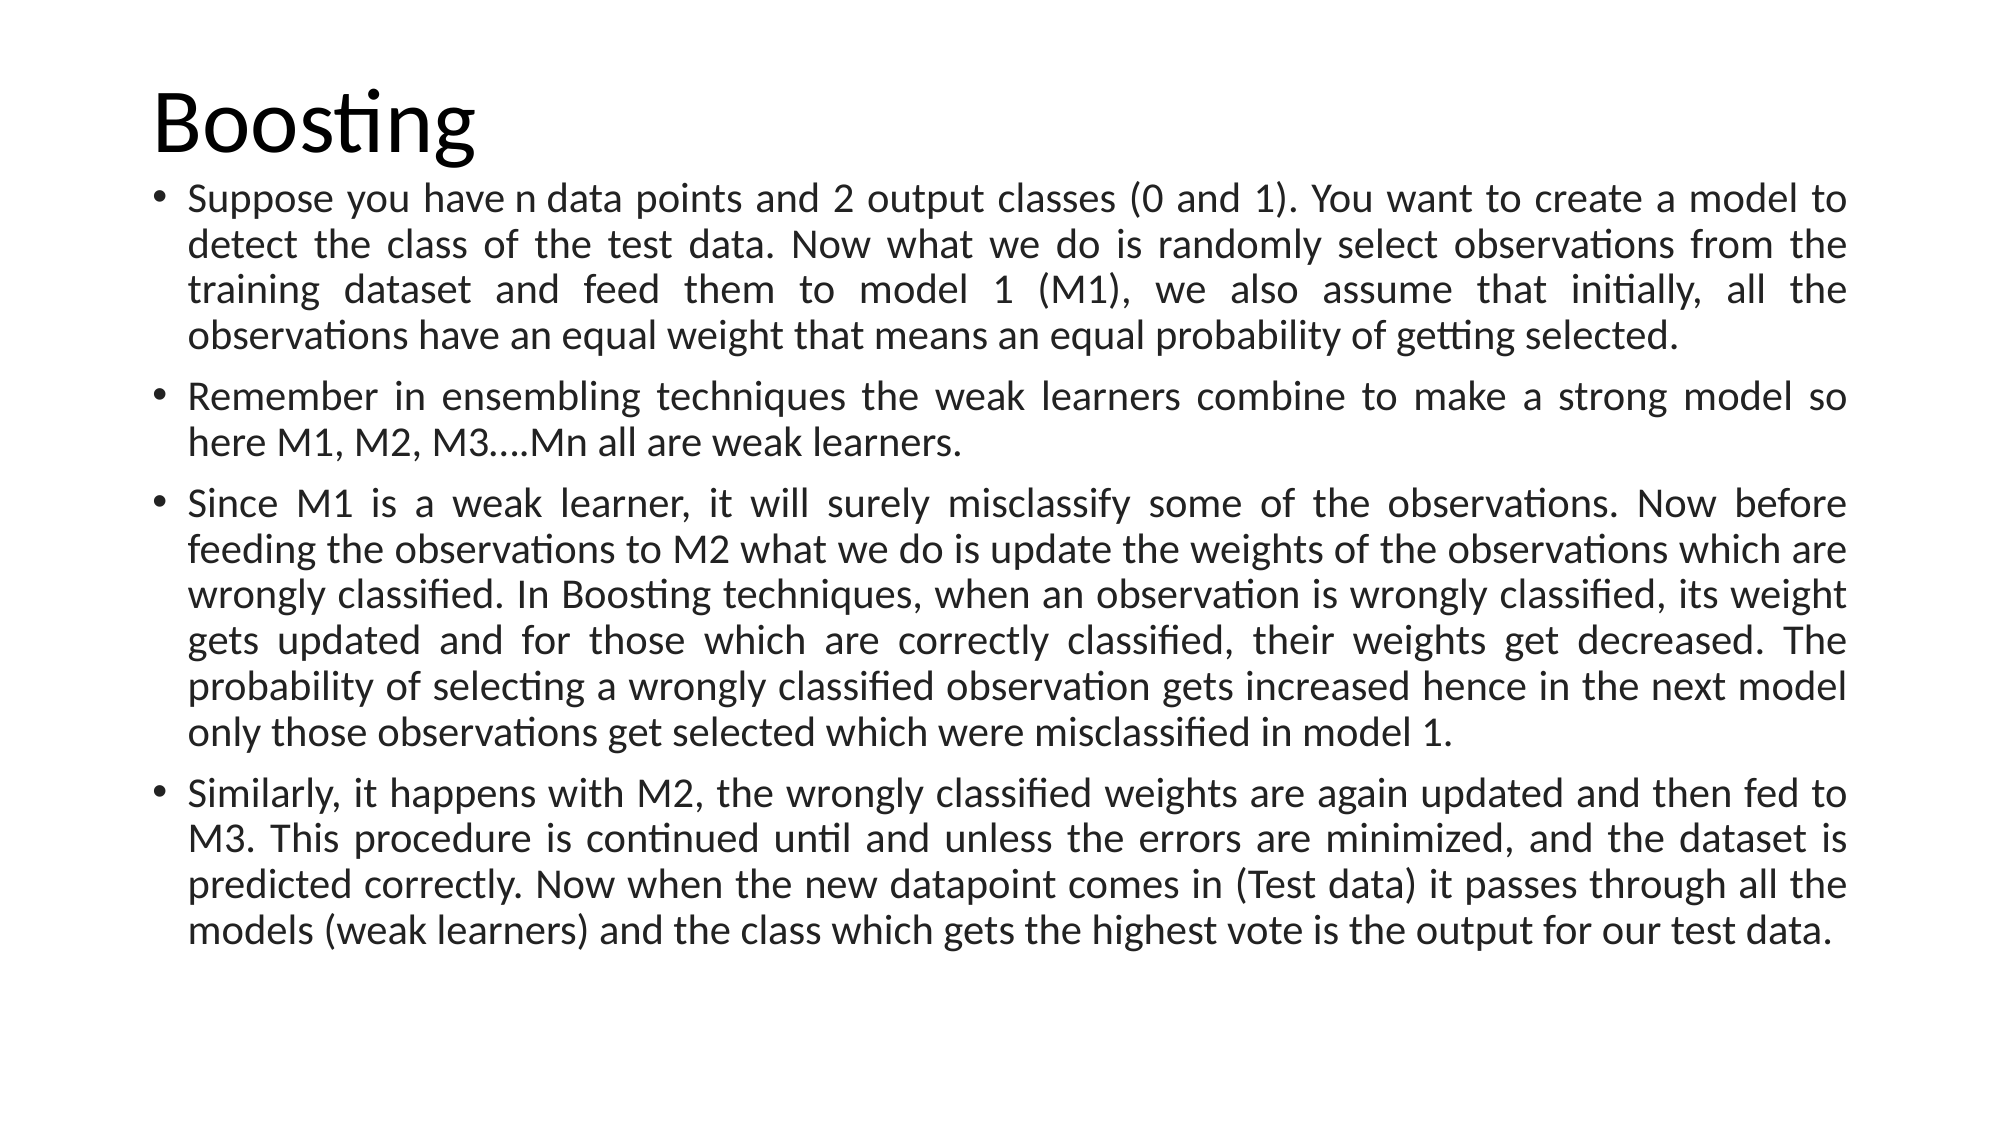

# Boosting
Suppose you have n data points and 2 output classes (0 and 1). You want to create a model to detect the class of the test data. Now what we do is randomly select observations from the training dataset and feed them to model 1 (M1), we also assume that initially, all the observations have an equal weight that means an equal probability of getting selected.
Remember in ensembling techniques the weak learners combine to make a strong model so here M1, M2, M3….Mn all are weak learners.
Since M1 is a weak learner, it will surely misclassify some of the observations. Now before feeding the observations to M2 what we do is update the weights of the observations which are wrongly classified. In Boosting techniques, when an observation is wrongly classified, its weight gets updated and for those which are correctly classified, their weights get decreased. The probability of selecting a wrongly classified observation gets increased hence in the next model only those observations get selected which were misclassified in model 1.
Similarly, it happens with M2, the wrongly classified weights are again updated and then fed to M3. This procedure is continued until and unless the errors are minimized, and the dataset is predicted correctly. Now when the new datapoint comes in (Test data) it passes through all the models (weak learners) and the class which gets the highest vote is the output for our test data.